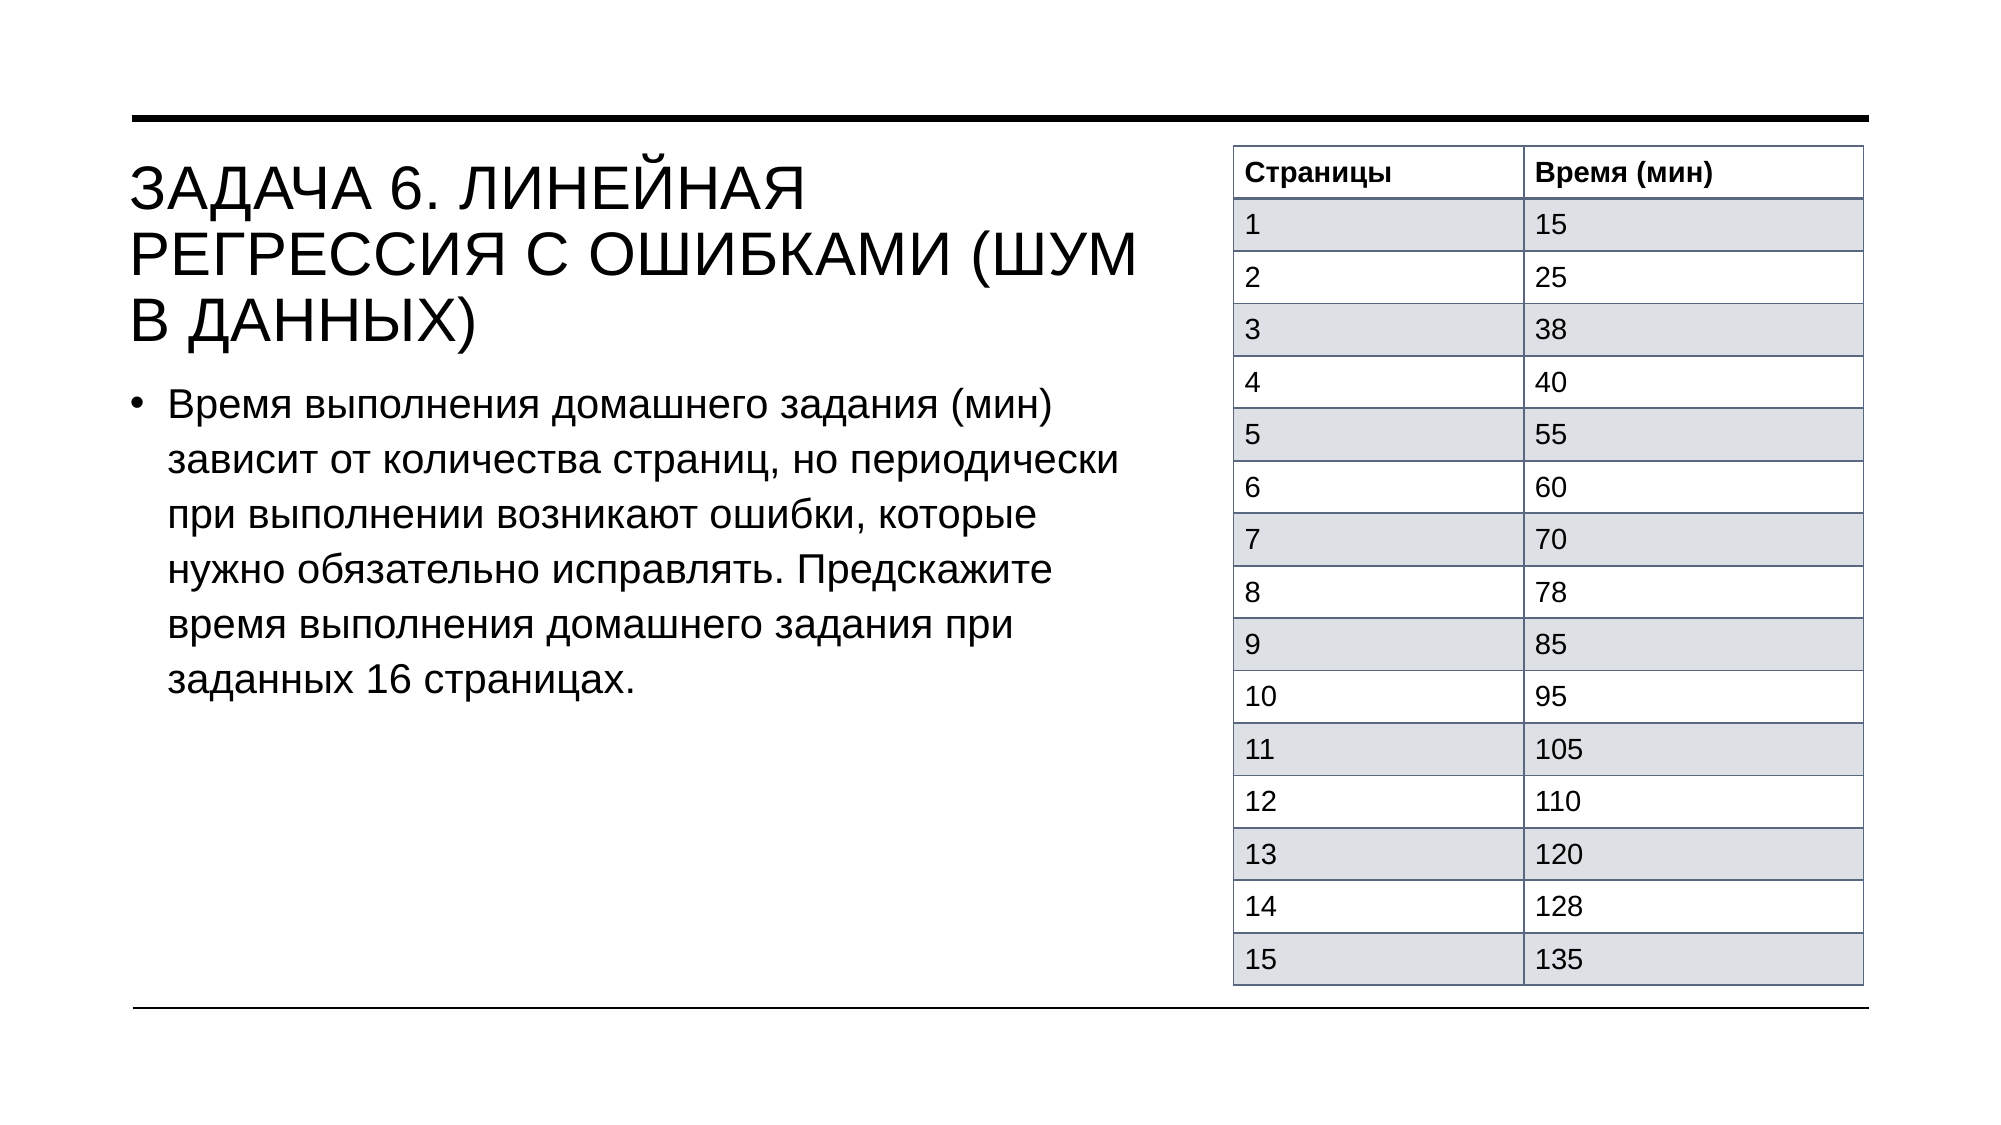

| Страницы | Время (мин) |
| --- | --- |
| 1 | 15 |
| 2 | 25 |
| 3 | 38 |
| 4 | 40 |
| 5 | 55 |
| 6 | 60 |
| 7 | 70 |
| 8 | 78 |
| 9 | 85 |
| 10 | 95 |
| 11 | 105 |
| 12 | 110 |
| 13 | 120 |
| 14 | 128 |
| 15 | 135 |
# Задача 6. Линейная регрессия с ошибками (шум в данных)
Время выполнения домашнего задания (мин) зависит от количества страниц, но периодически при выполнении возникают ошибки, которые нужно обязательно исправлять. Предскажите время выполнения домашнего задания при заданных 16 страницах.